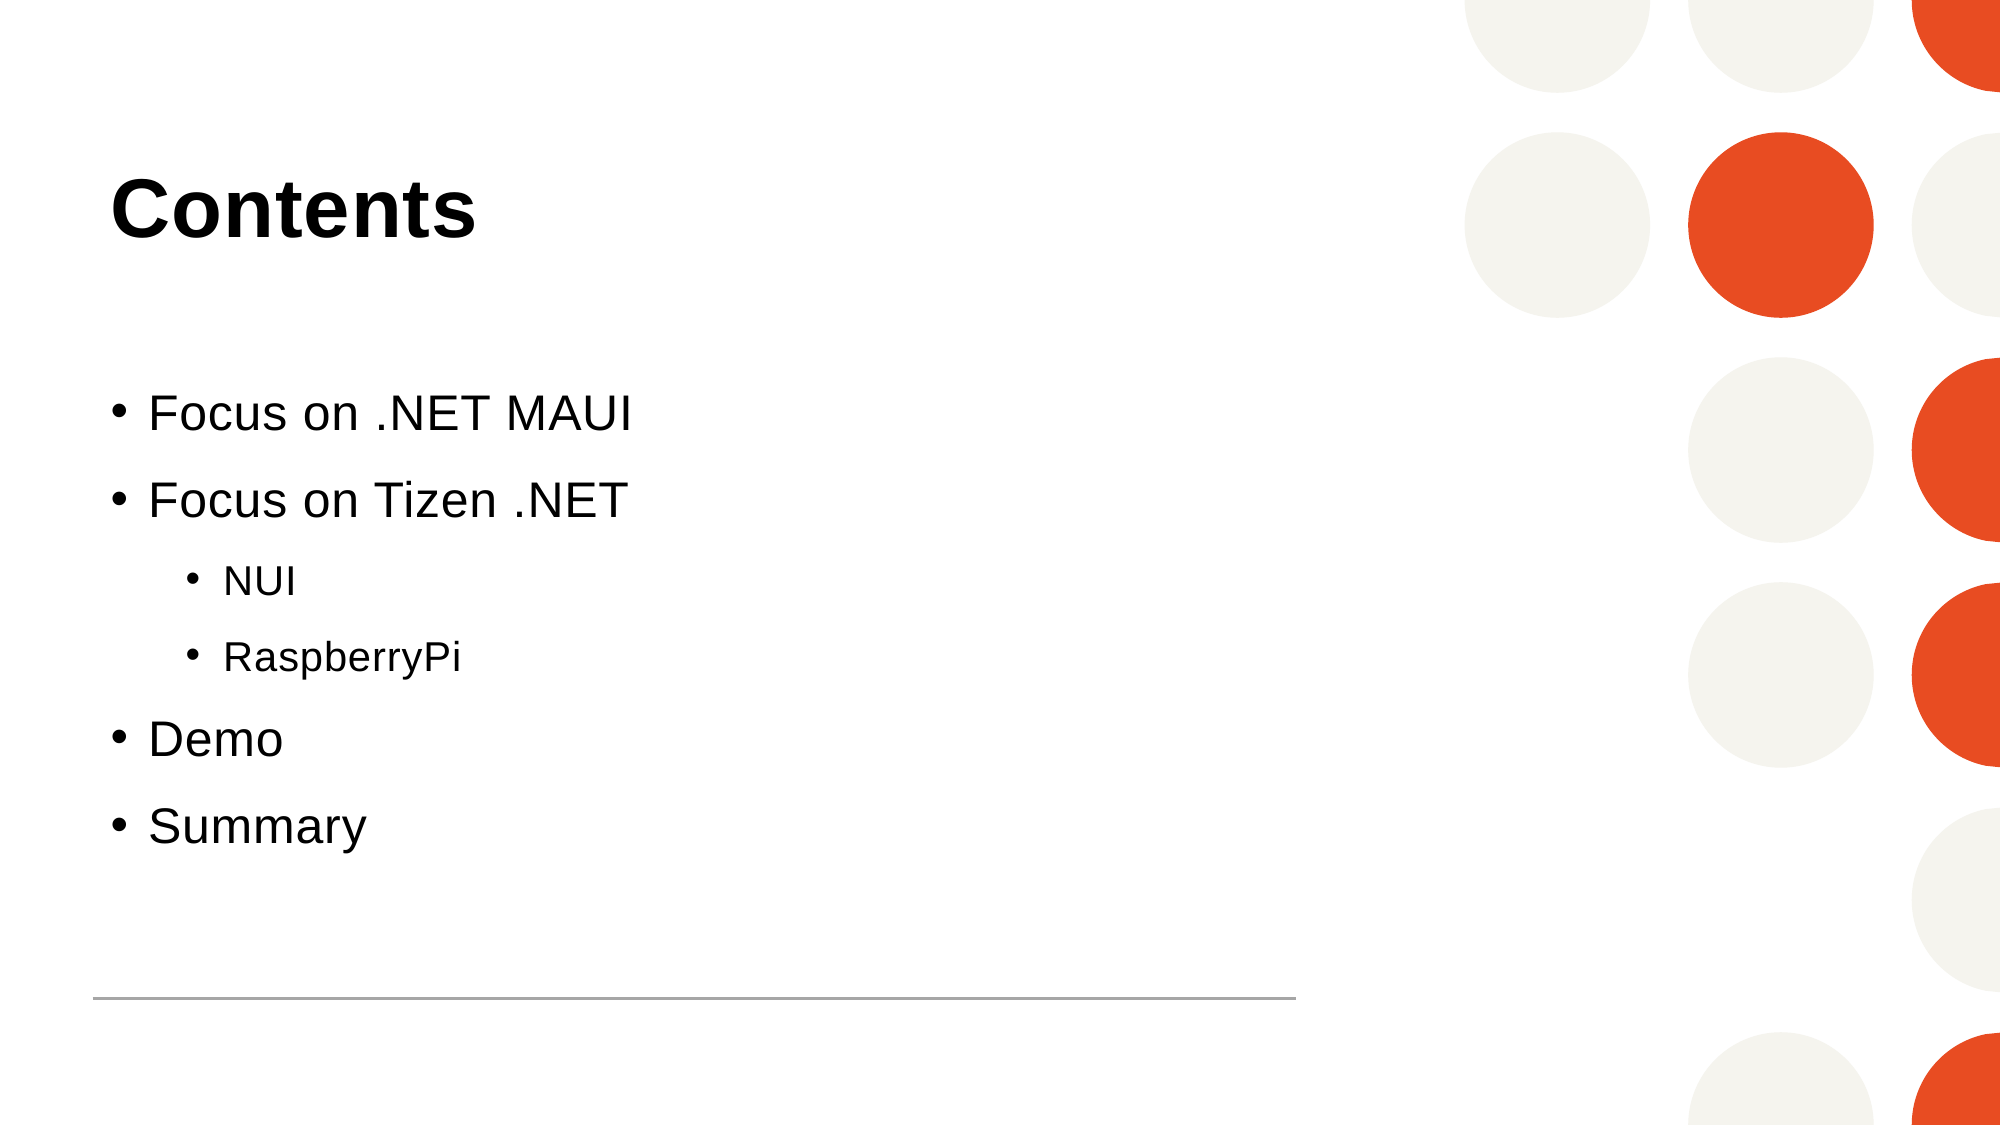

# Contents
Focus on .NET MAUI
Focus on Tizen .NET
NUI
RaspberryPi
Demo
Summary